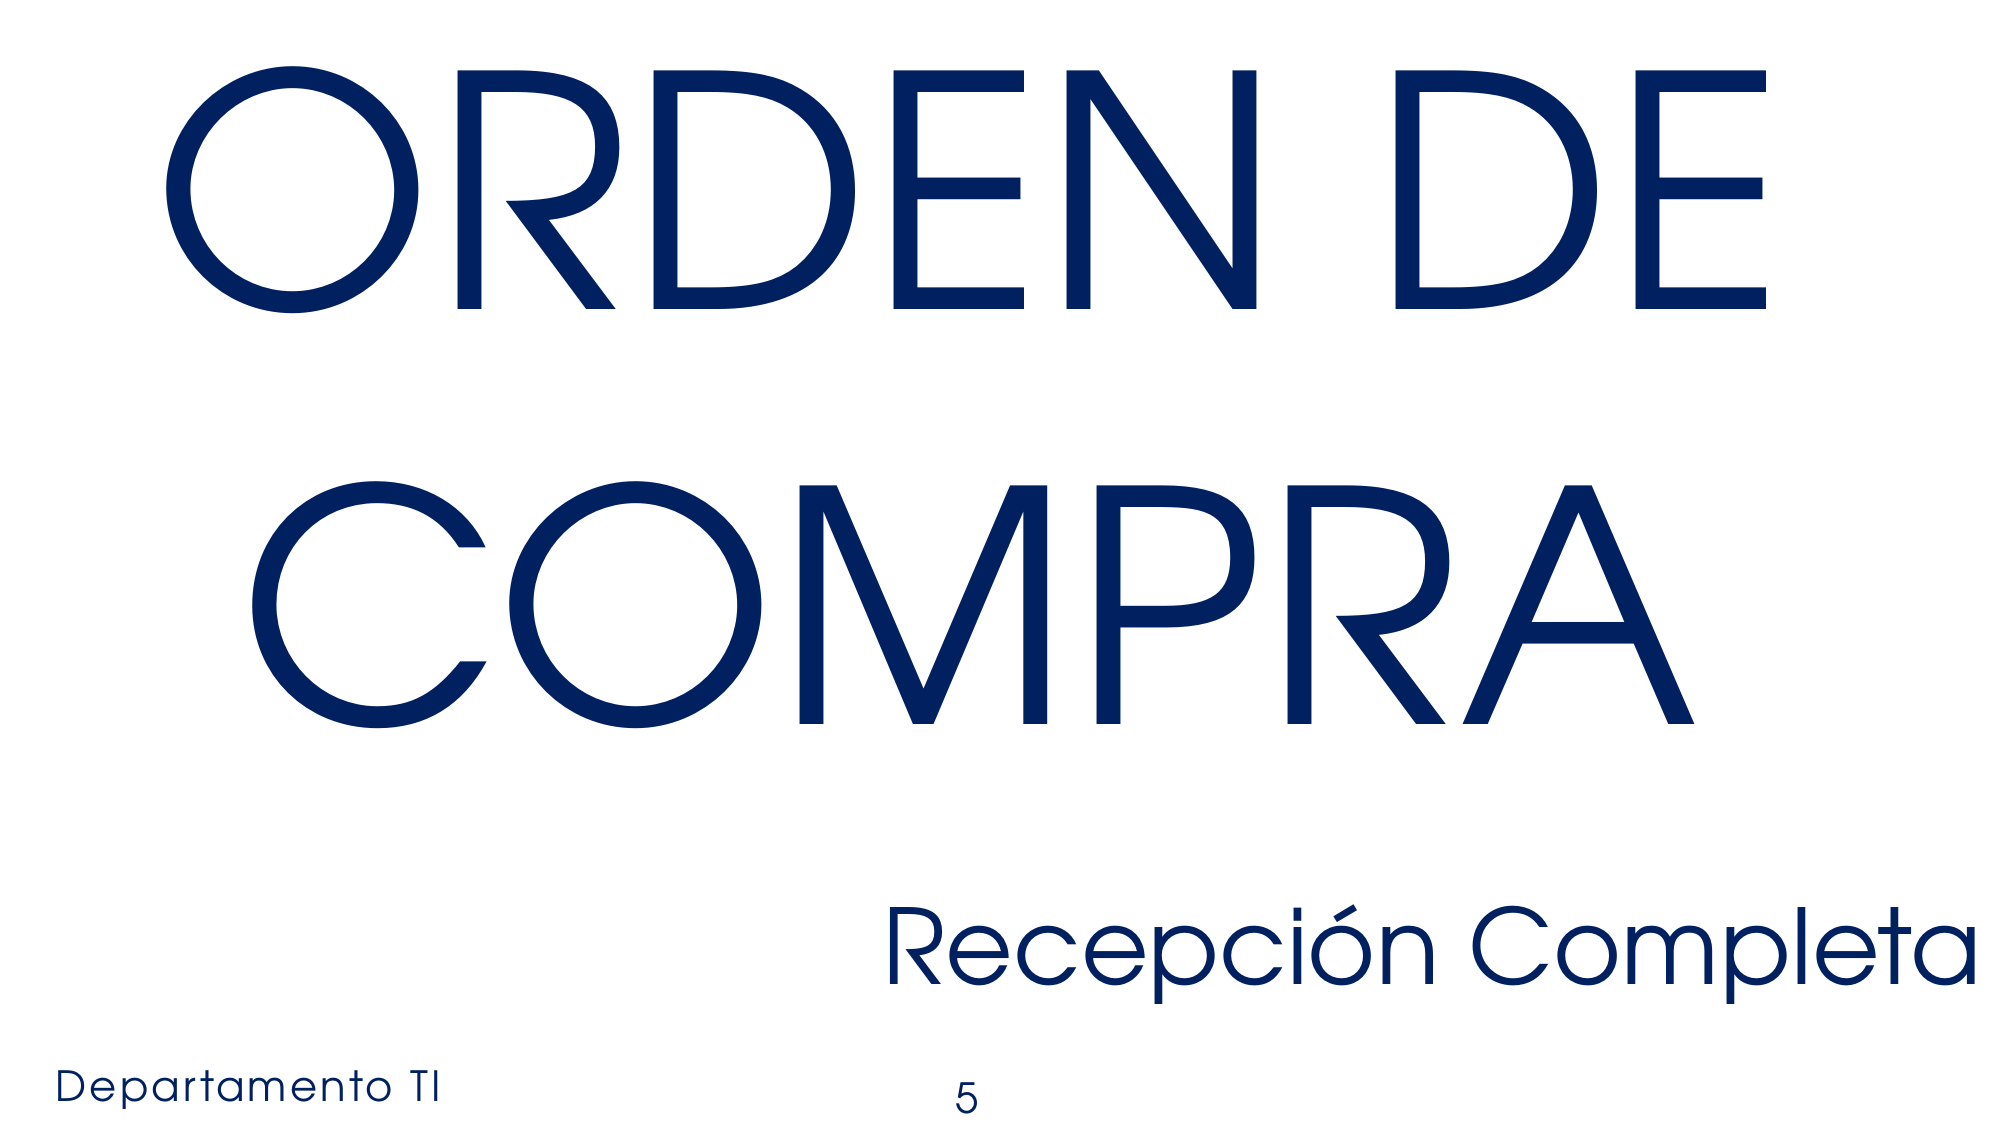

ORDEN DE COMPRA
Recepción Completa
Departamento TI
5